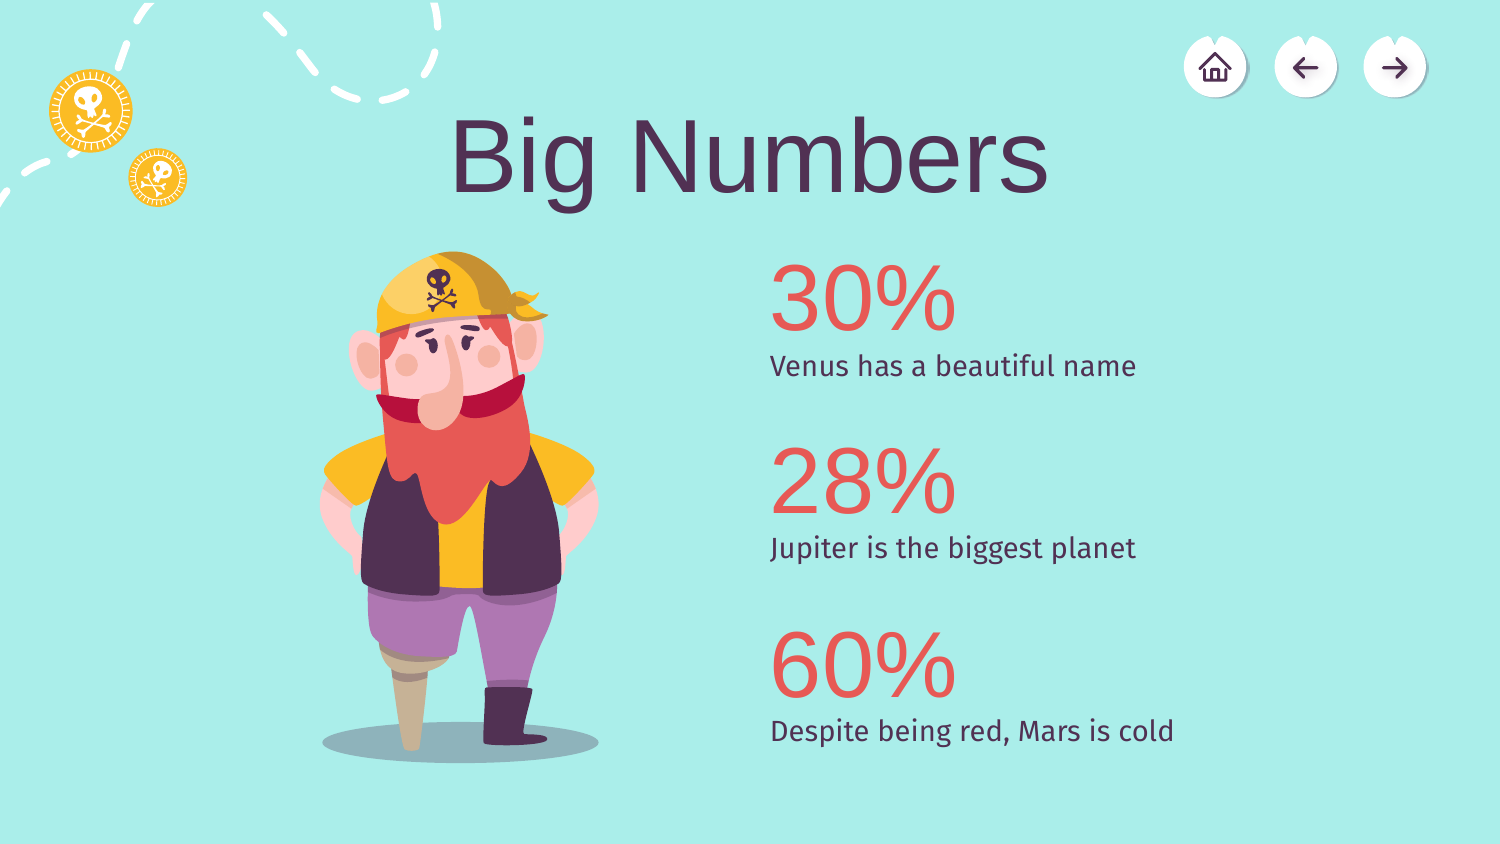

# Big Numbers

30%

Venus has a beautiful name

28%

Jupiter is the biggest planet

60%

Despite being red, Mars is cold